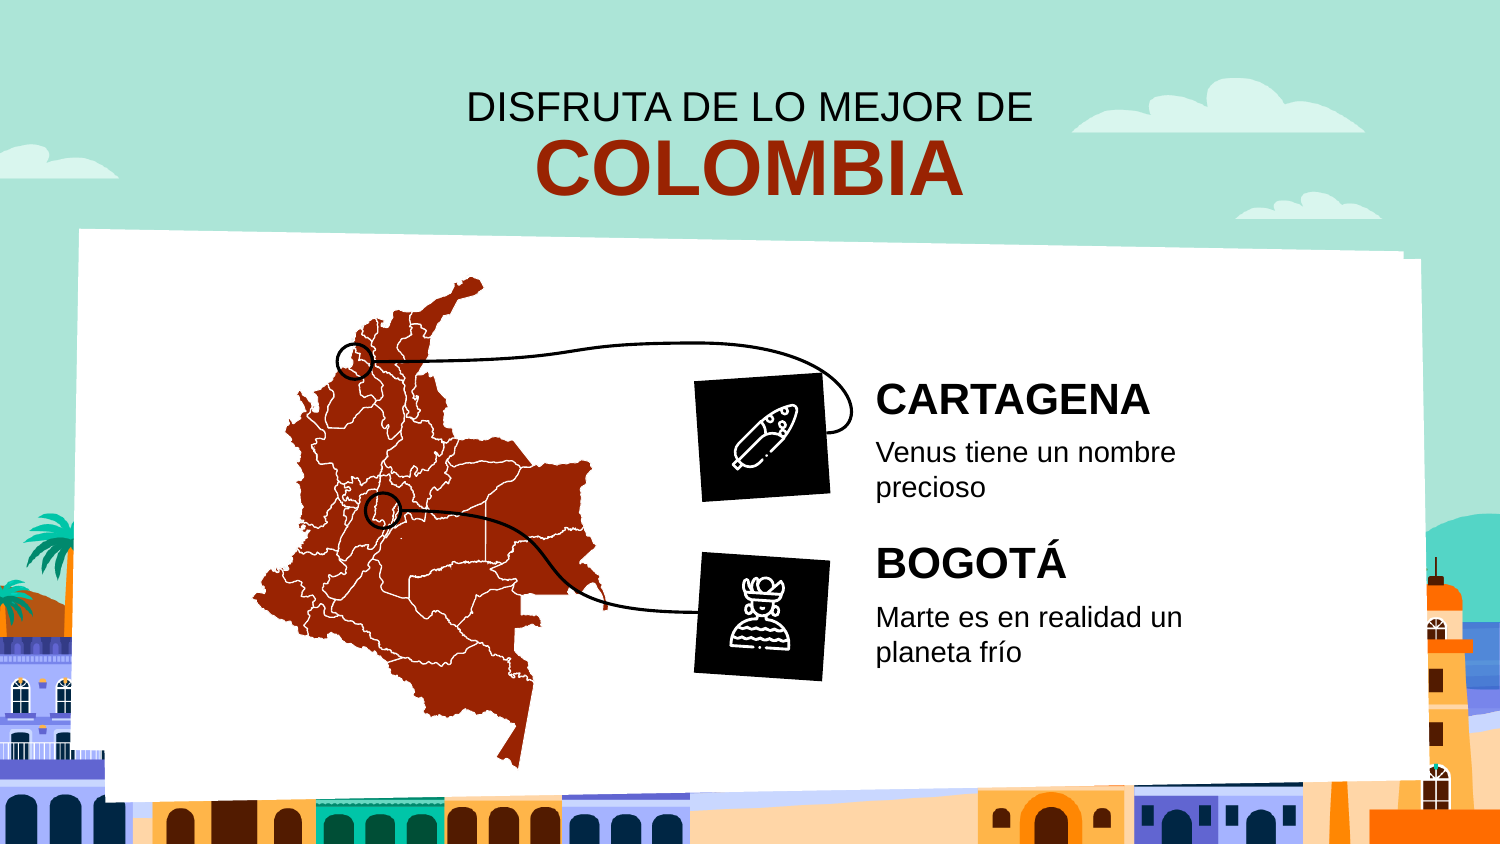

# DISFRUTA DE LO MEJOR DE COLOMBIA

CARTAGENA

Venus tiene un nombre precioso

BOGOTÁ

Marte es en realidad un planeta frío